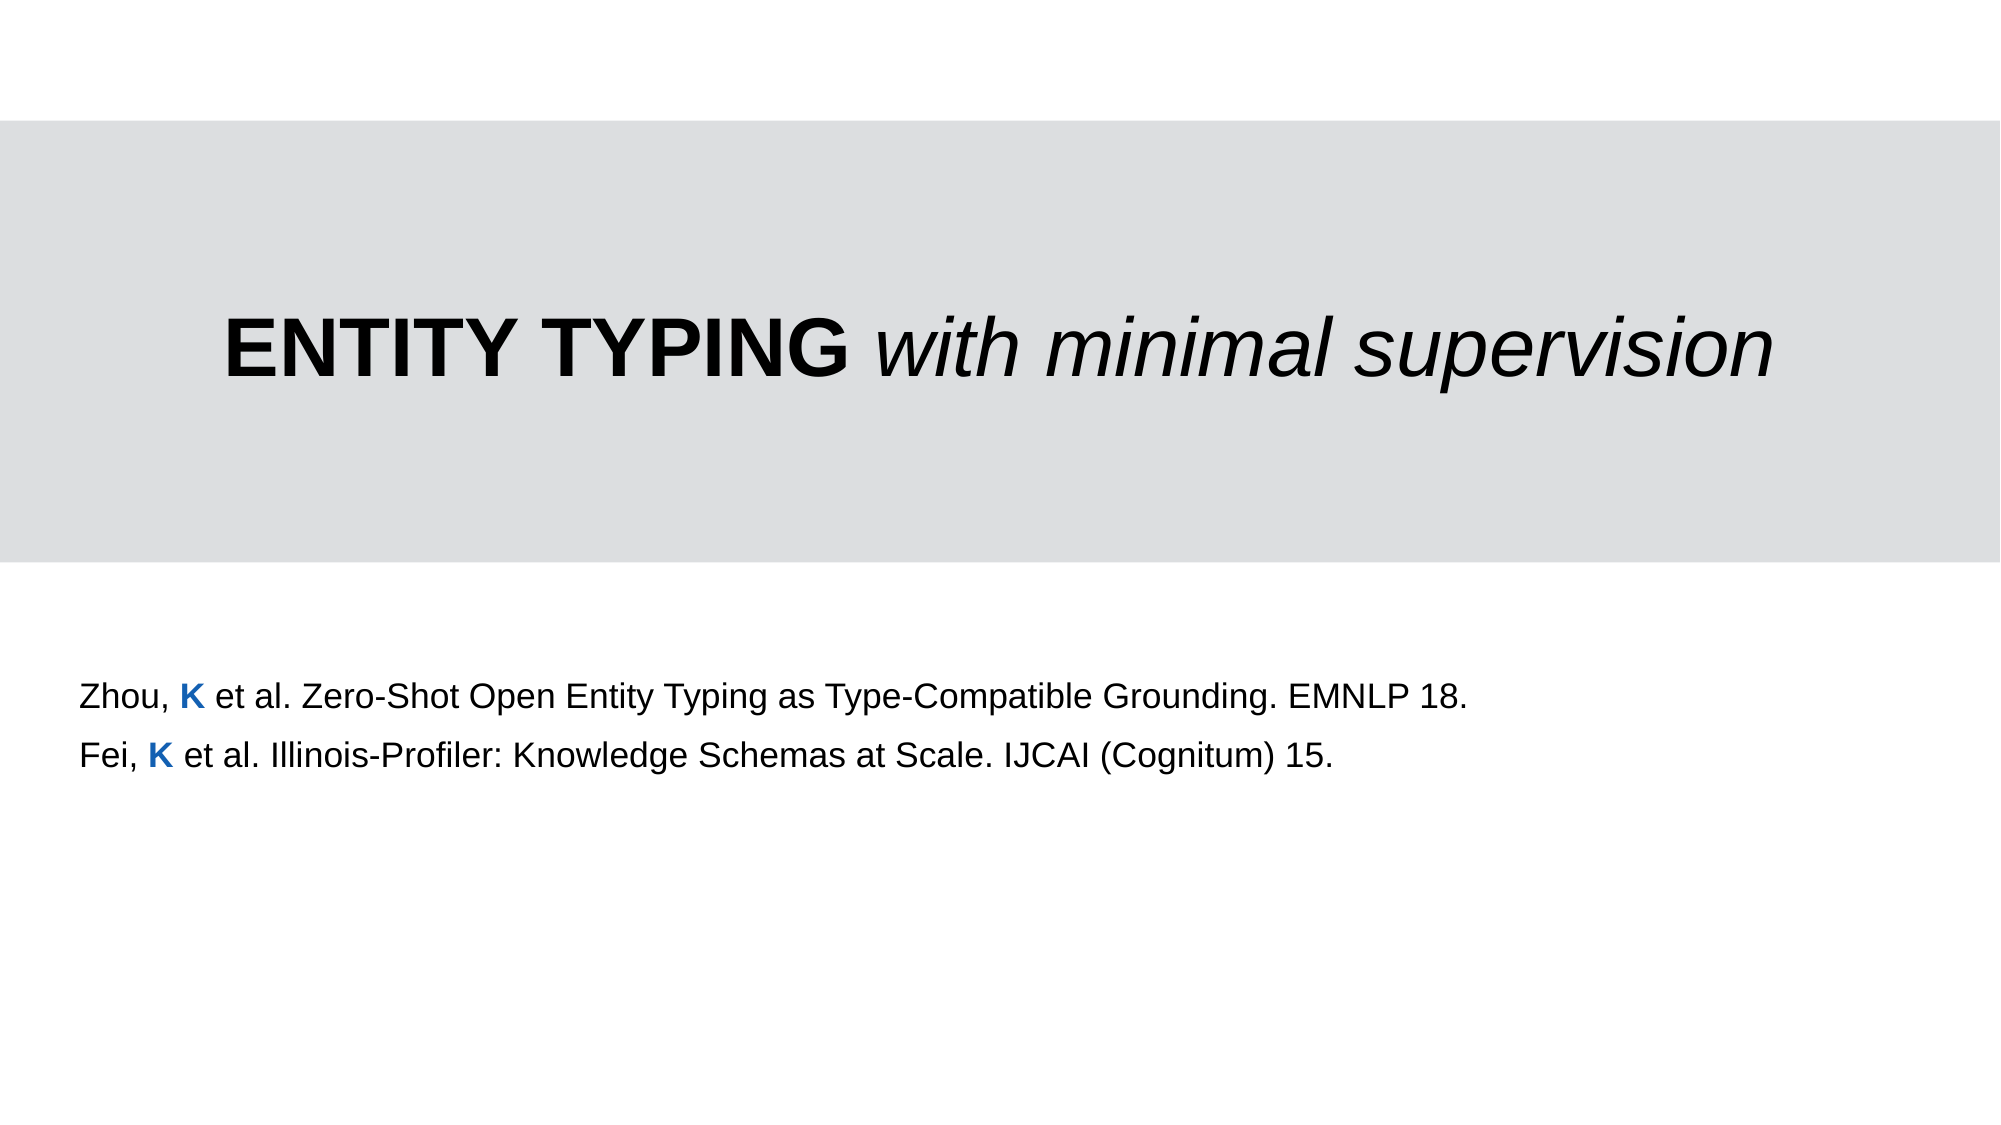

# ENTITY TYPING with minimal supervision
Zhou, K et al. Zero-Shot Open Entity Typing as Type-Compatible Grounding. EMNLP 18.
Fei, K et al. Illinois-Profiler: Knowledge Schemas at Scale. IJCAI (Cognitum) 15.